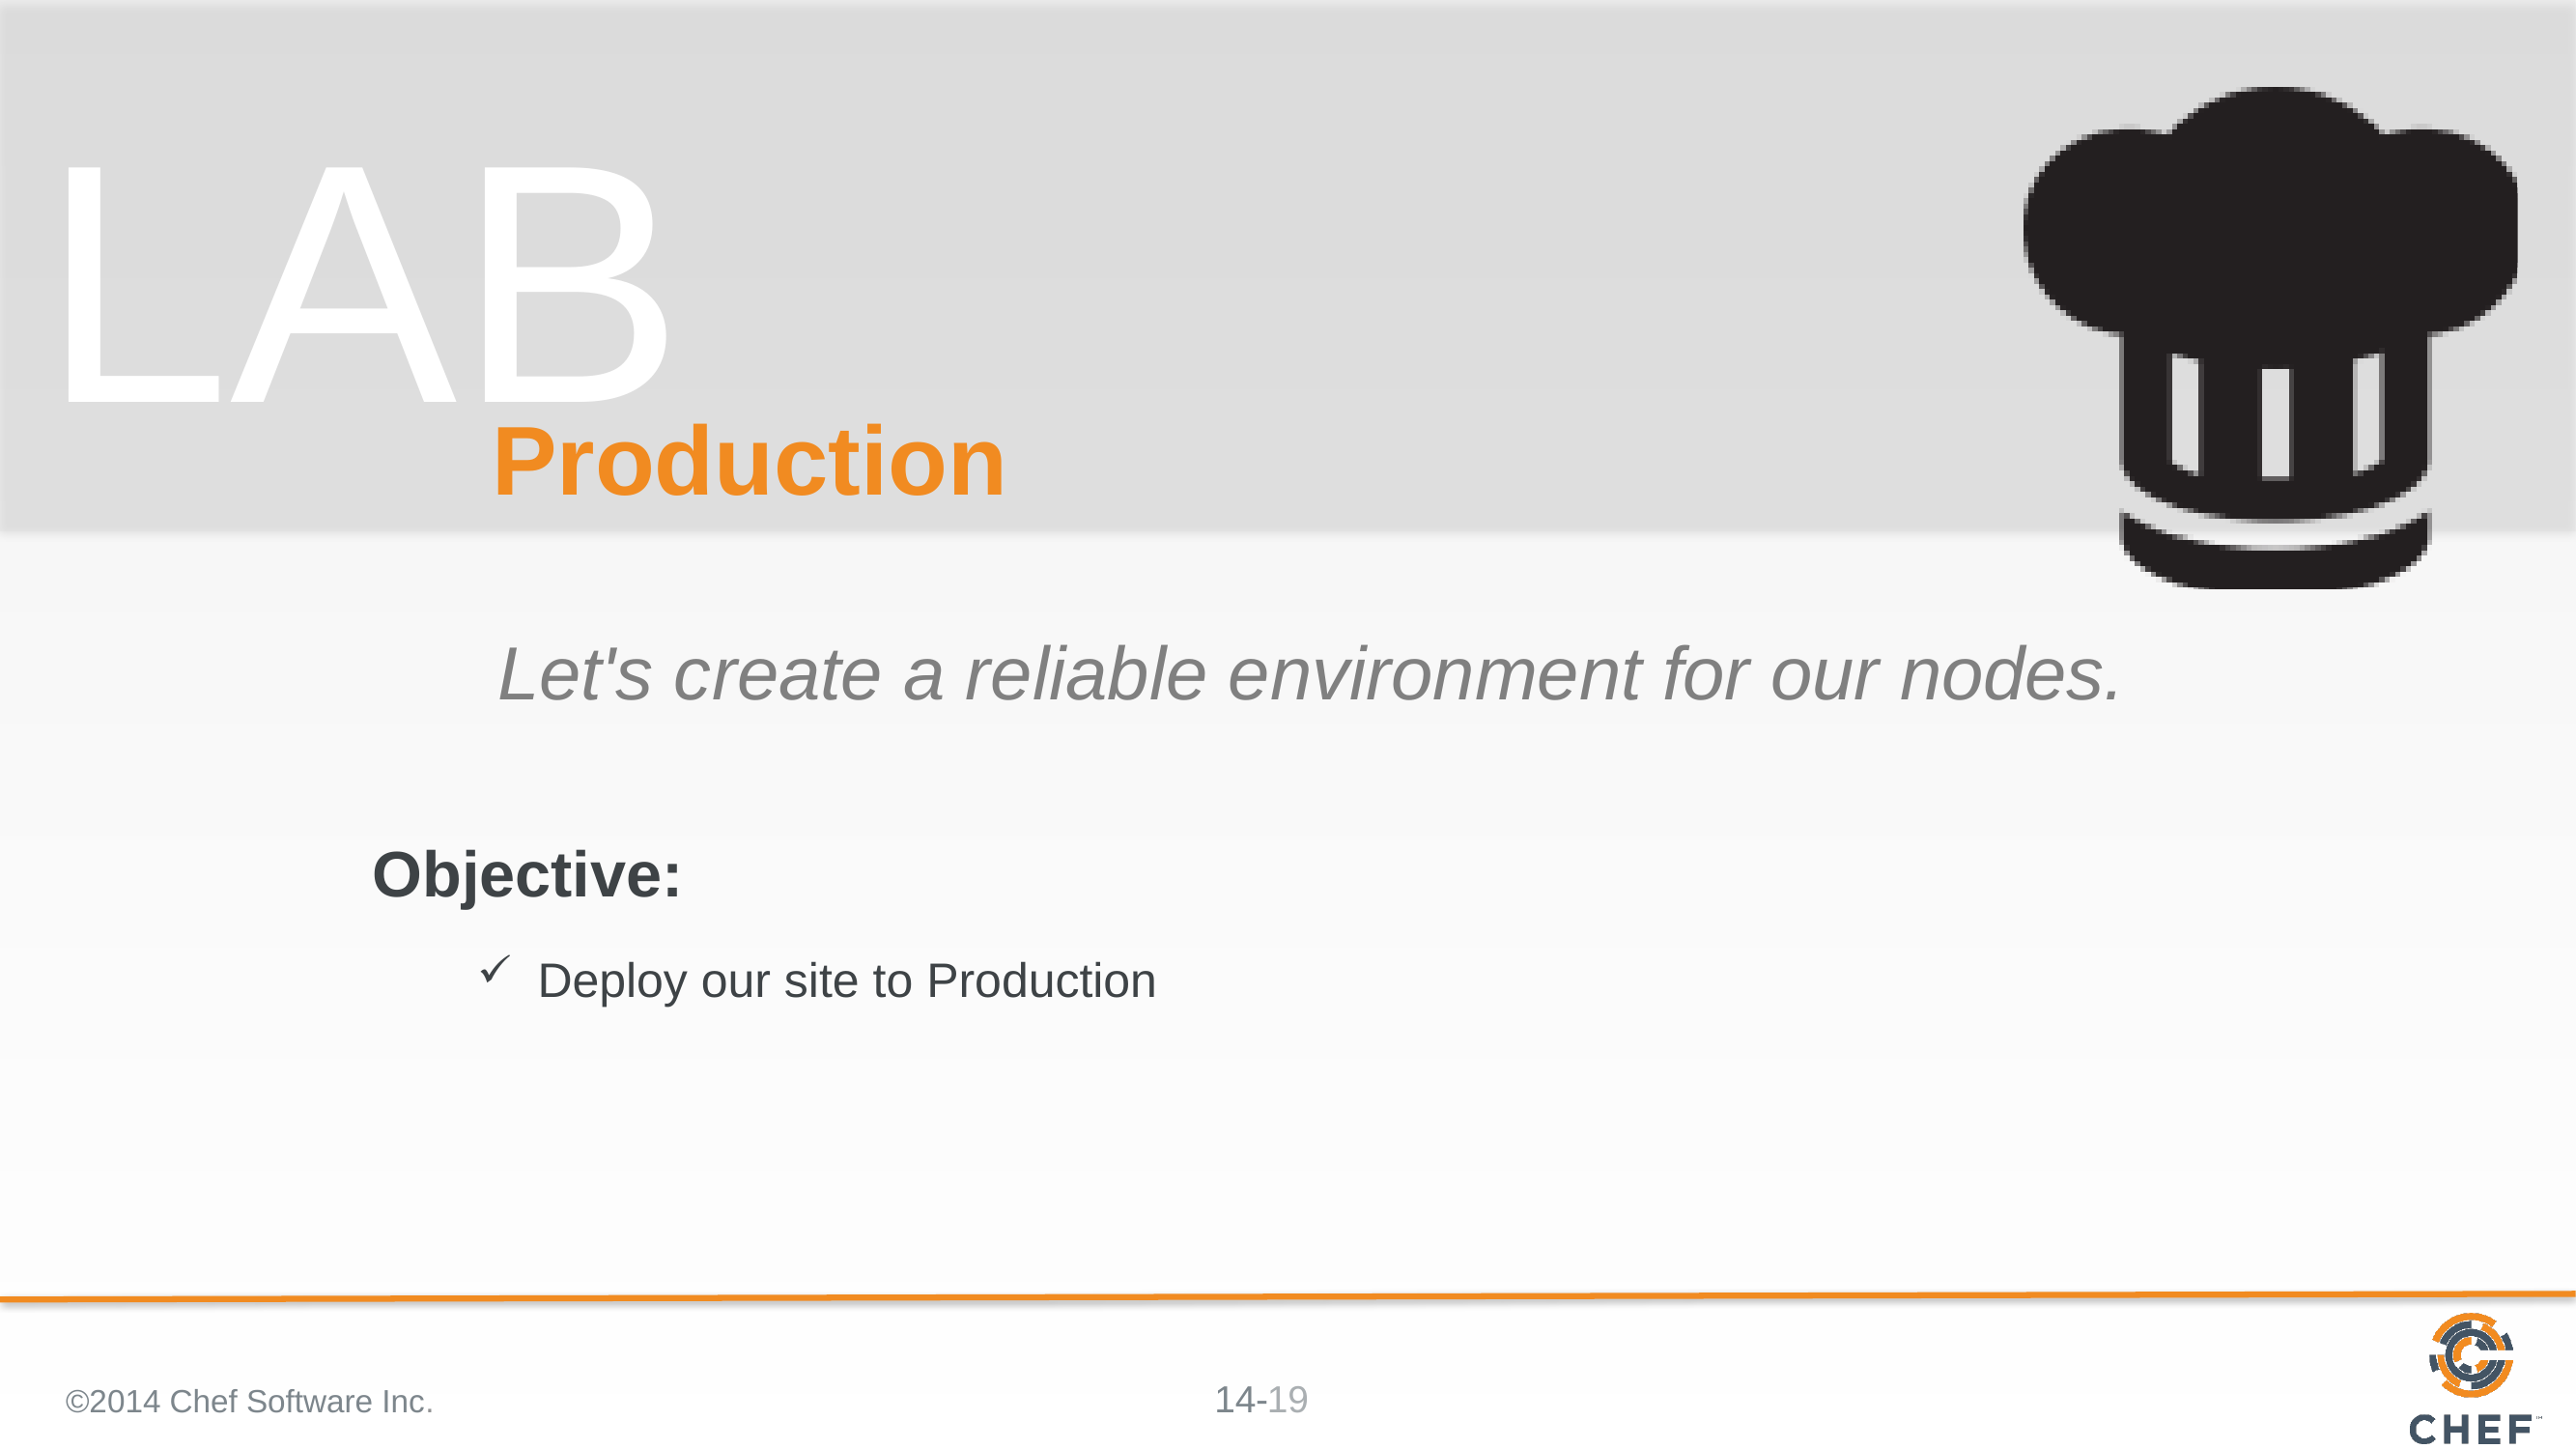

# Production
Let's create a reliable environment for our nodes.
Deploy our site to Production
©2014 Chef Software Inc.
19